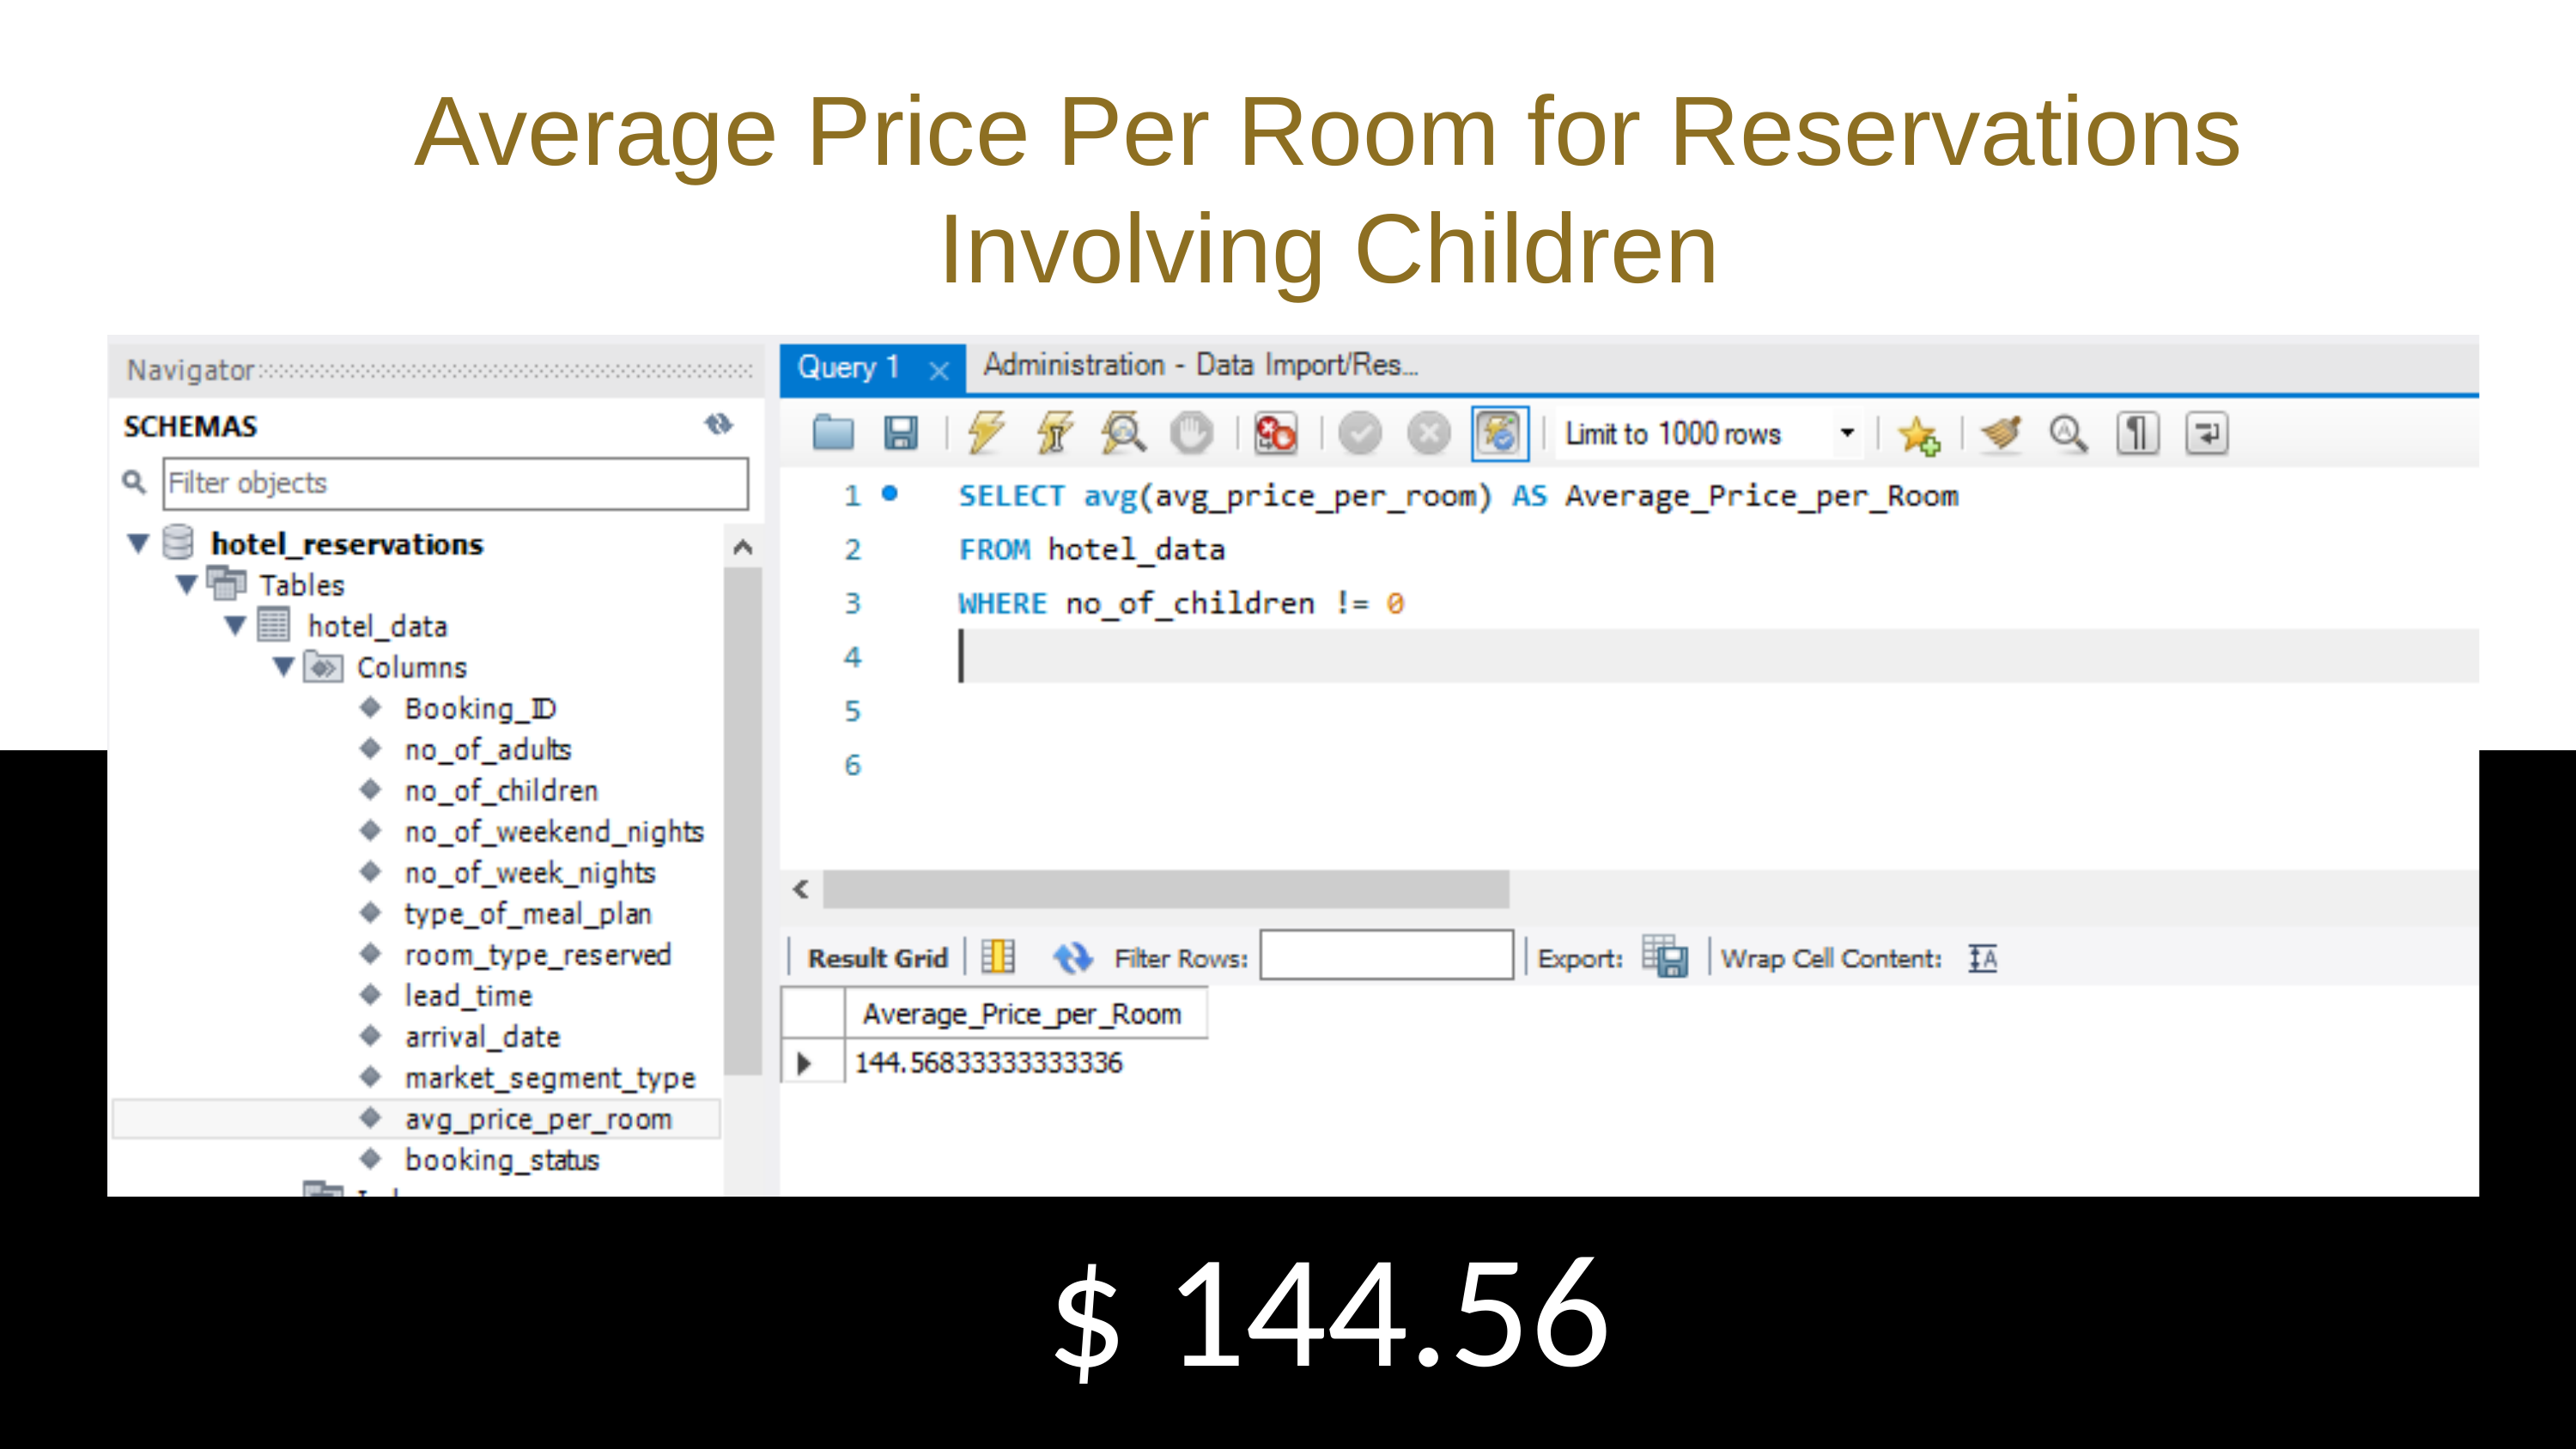

Average Price Per Room for Reservations Involving Children

$ 144.56